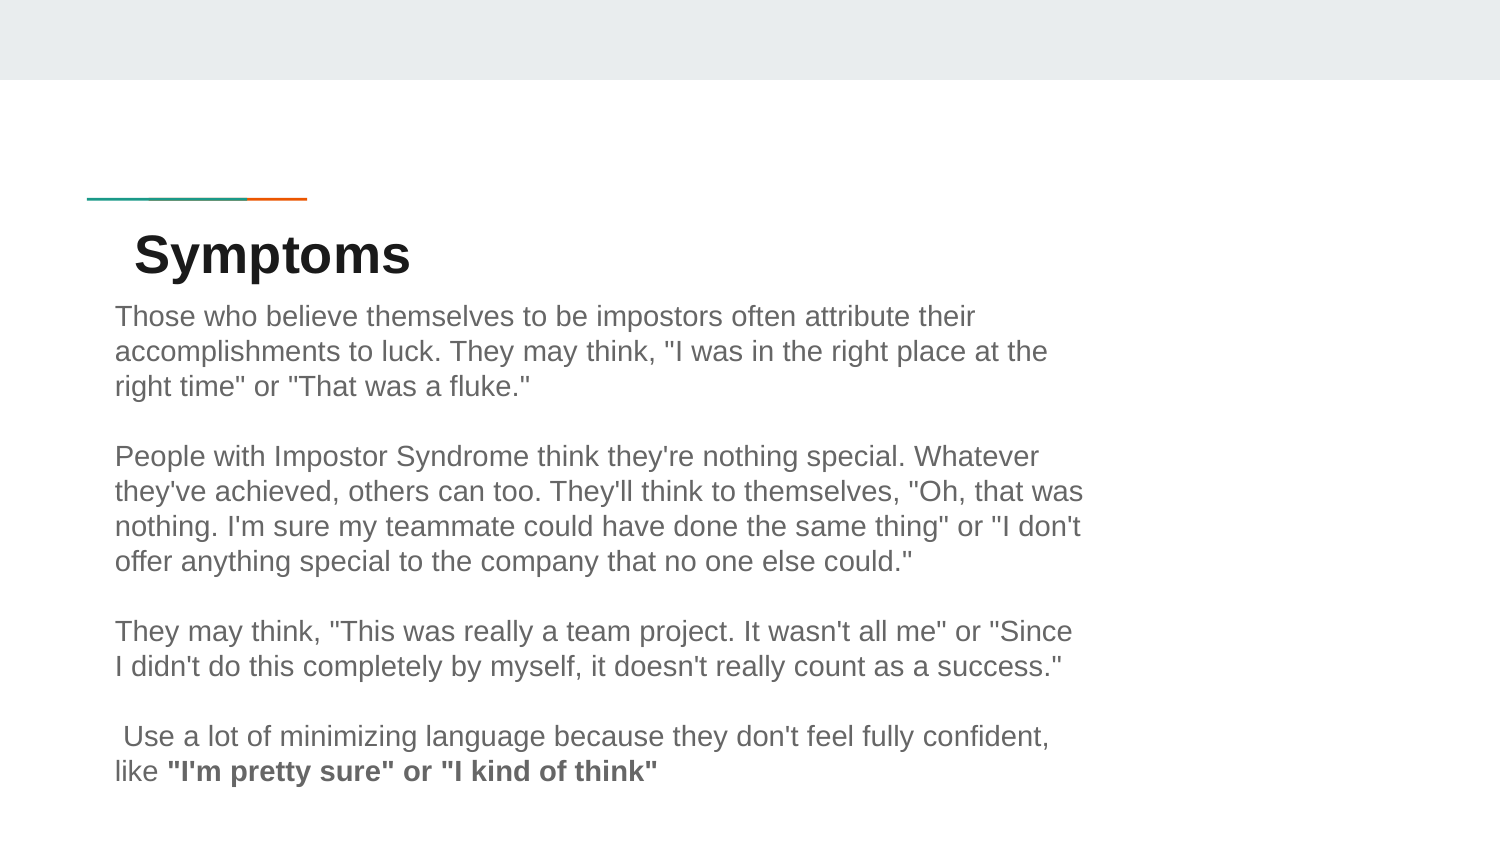

# Symptoms
Those who believe themselves to be impostors often attribute their accomplishments to luck. They may think, "I was in the right place at the right time" or "That was a fluke."

People with Impostor Syndrome think they're nothing special. Whatever they've achieved, others can too. They'll think to themselves, "Oh, that was nothing. I'm sure my teammate could have done the same thing" or "I don't offer anything special to the company that no one else could."

They may think, "This was really a team project. It wasn't all me" or "Since I didn't do this completely by myself, it doesn't really count as a success."

 Use a lot of minimizing language because they don't feel fully confident, like "I'm pretty sure" or "I kind of think"